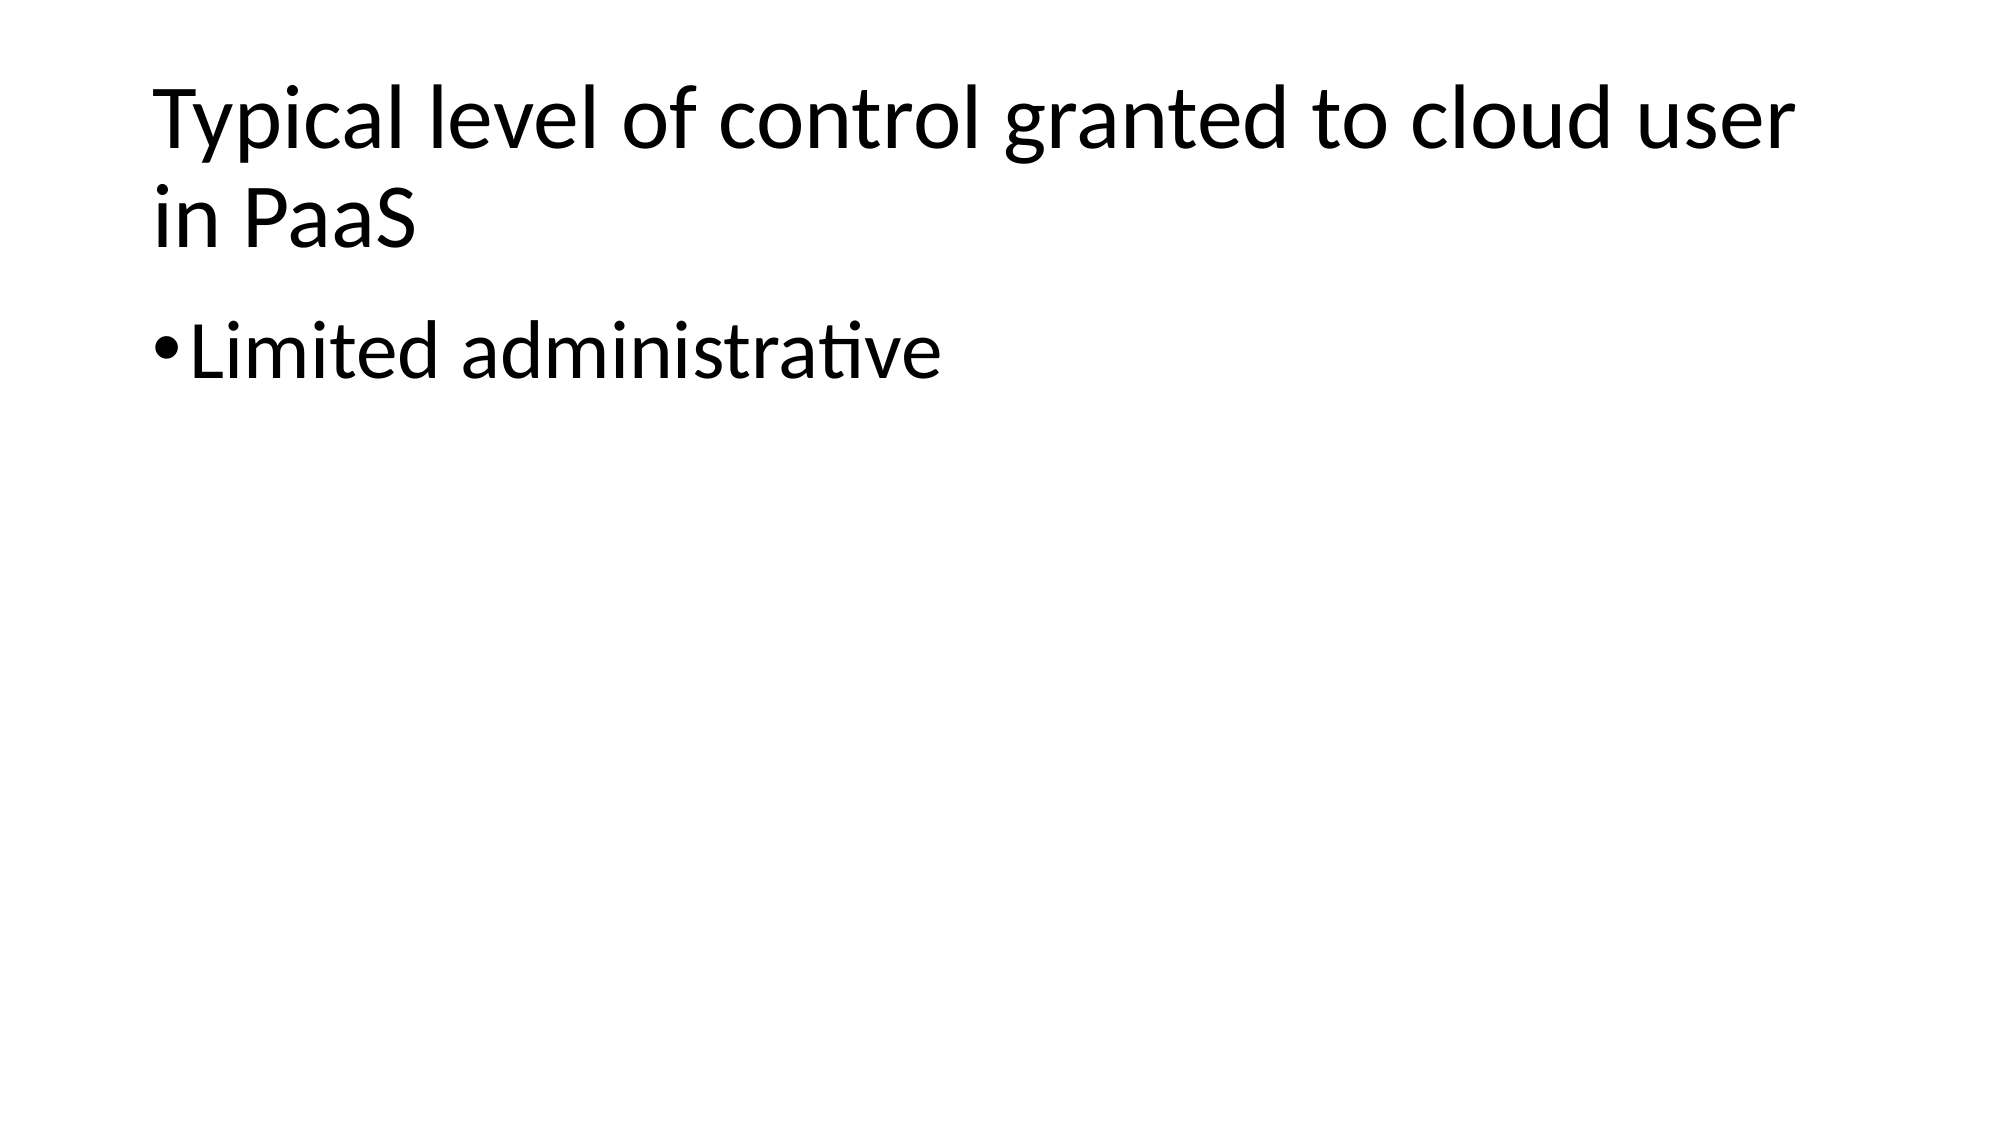

# Typical level of control granted to cloud user in PaaS
Limited administrative